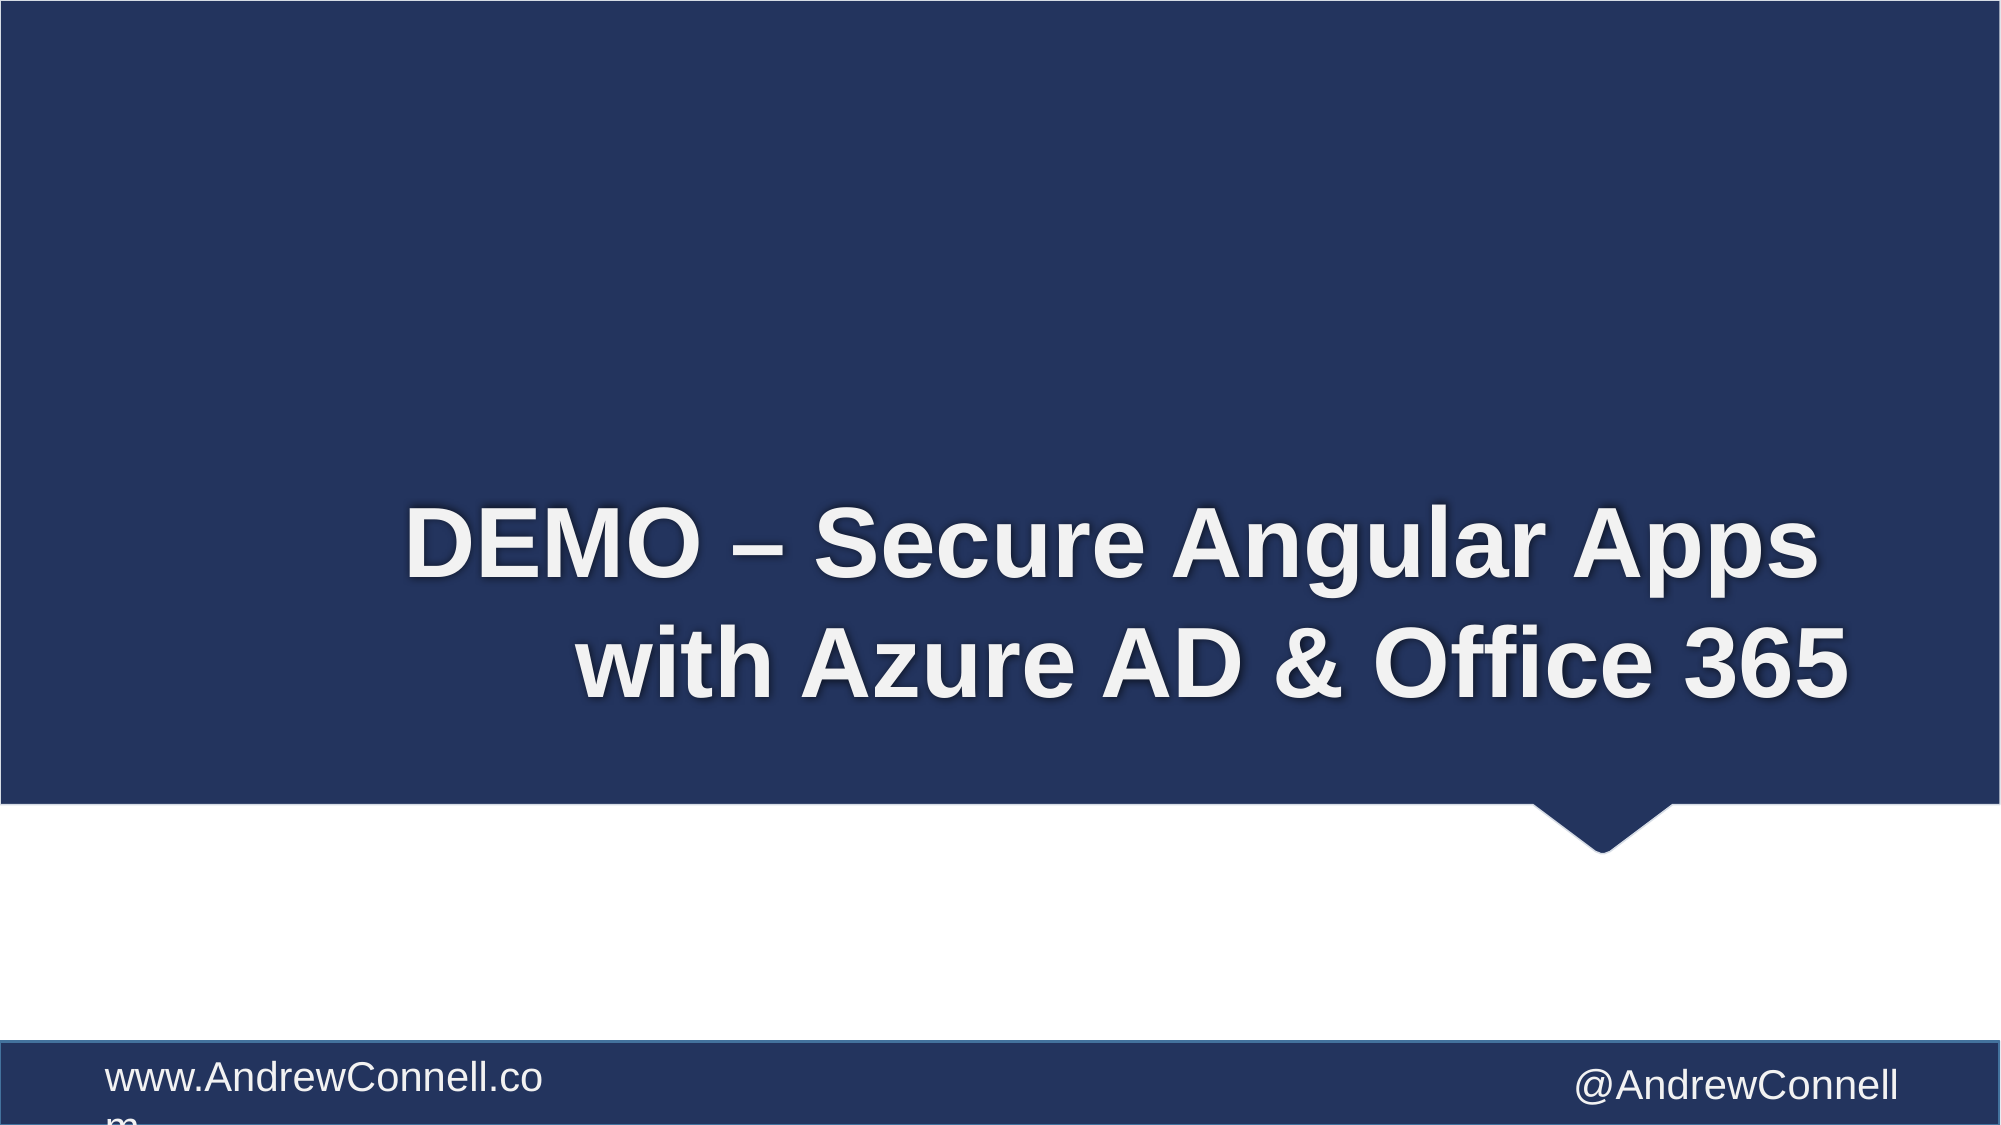

# DEMO – Secure Angular Apps with Azure AD & Office 365